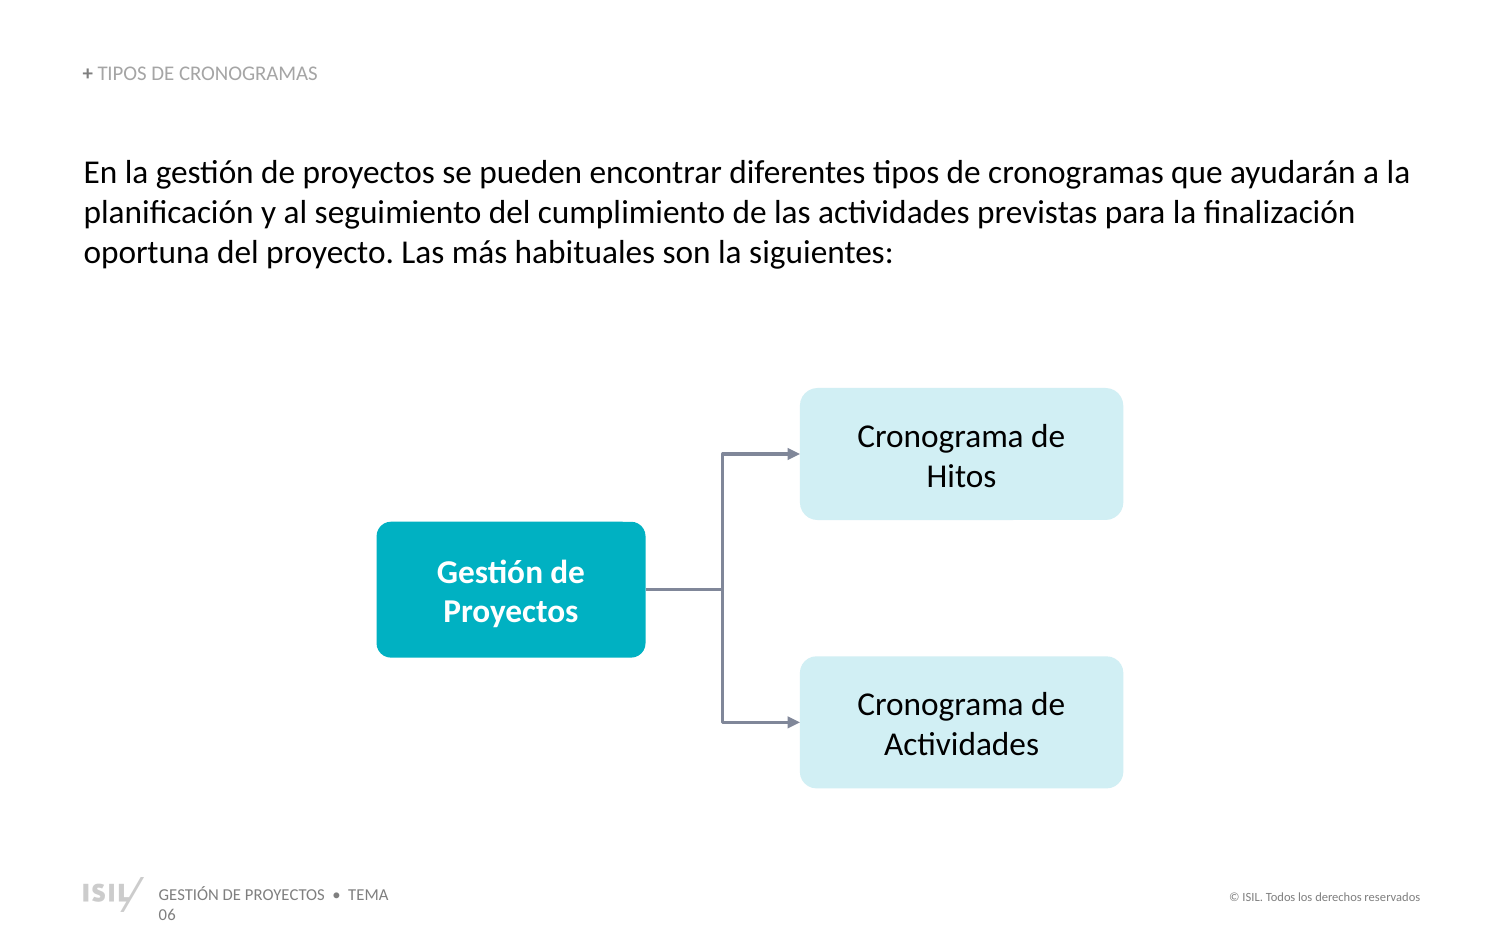

+ TIPOS DE CRONOGRAMAS
En la gestión de proyectos se pueden encontrar diferentes tipos de cronogramas que ayudarán a la planificación y al seguimiento del cumplimiento de las actividades previstas para la finalización oportuna del proyecto. Las más habituales son la siguientes:
Cronograma de Hitos
Gestión de Proyectos
Cronograma de Actividades